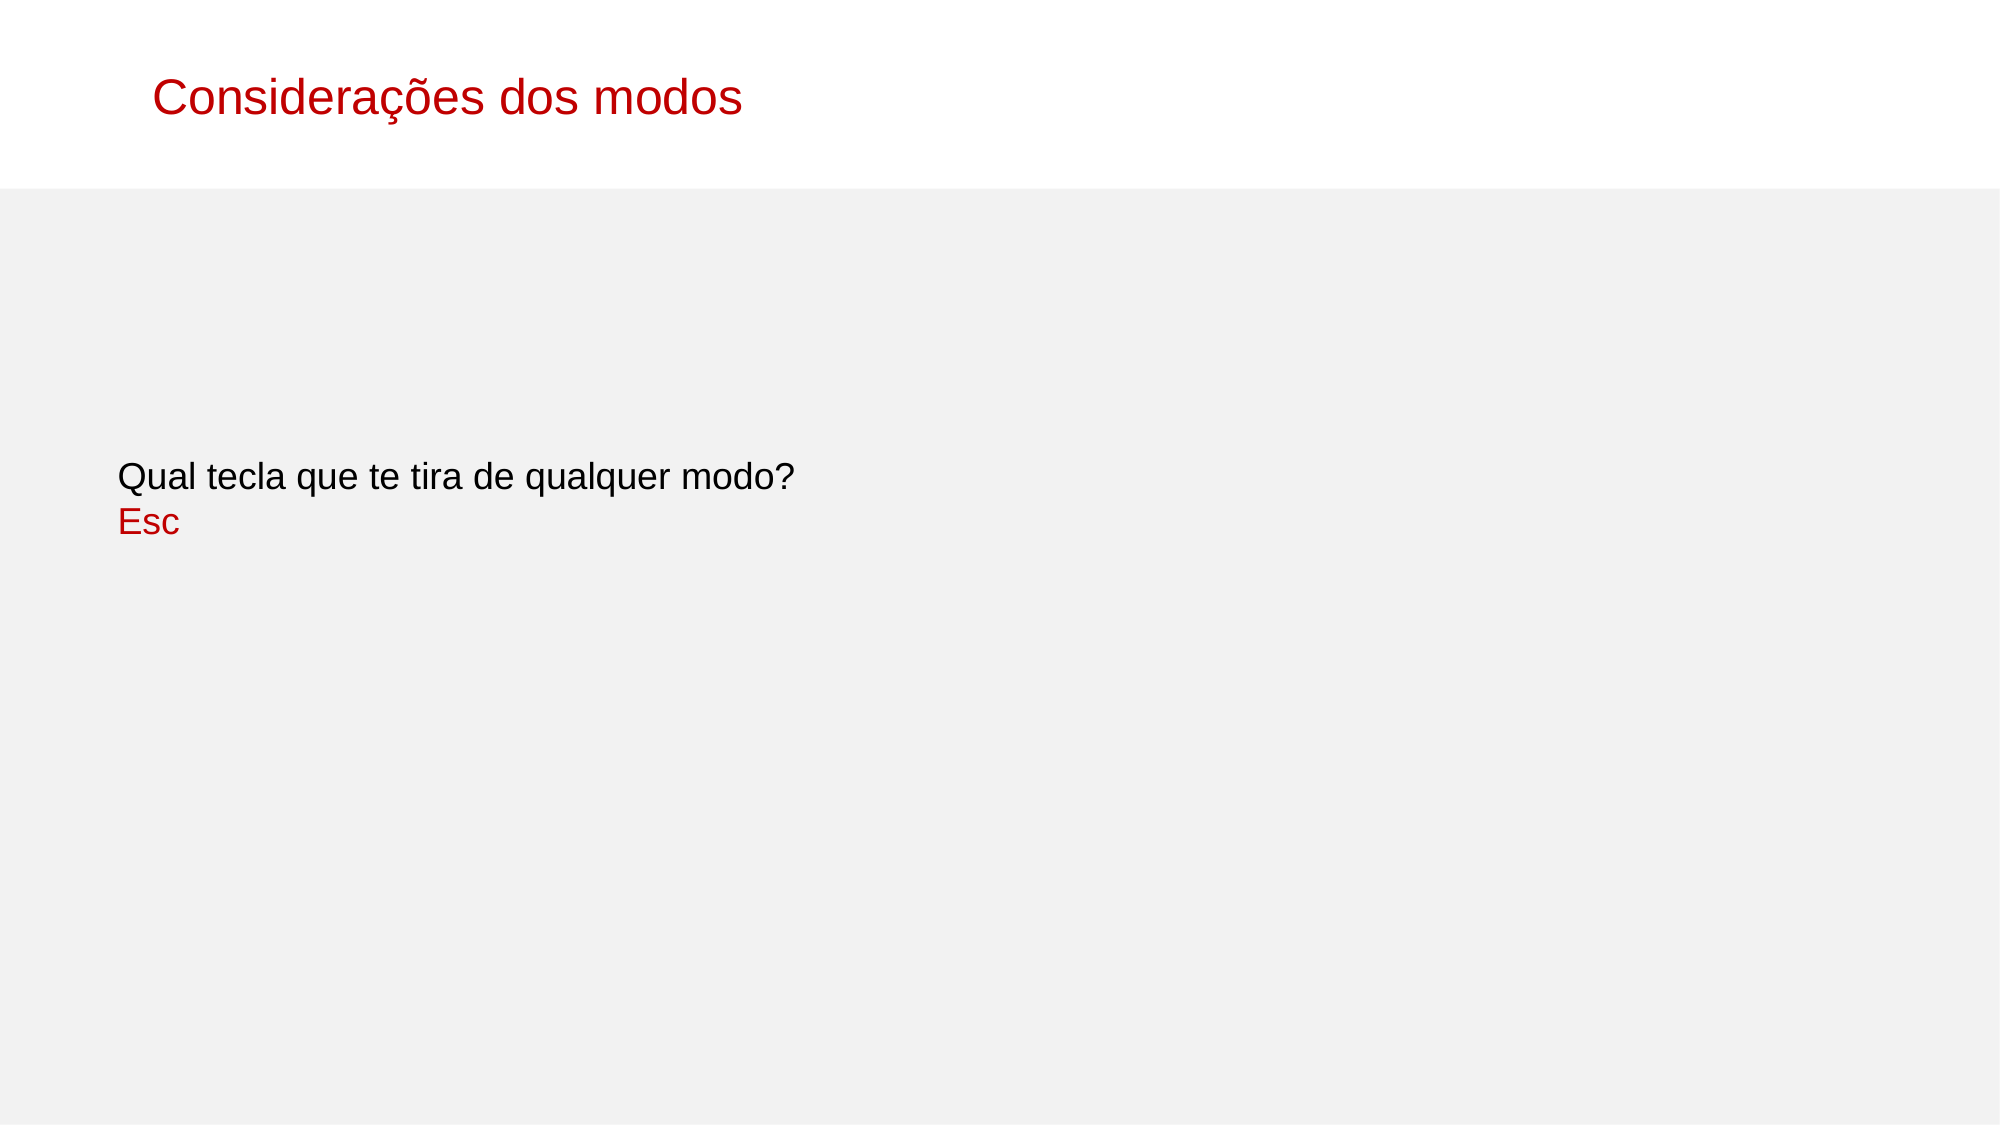

Considerações dos modos
Qual tecla que te tira de qualquer modo?
Esc